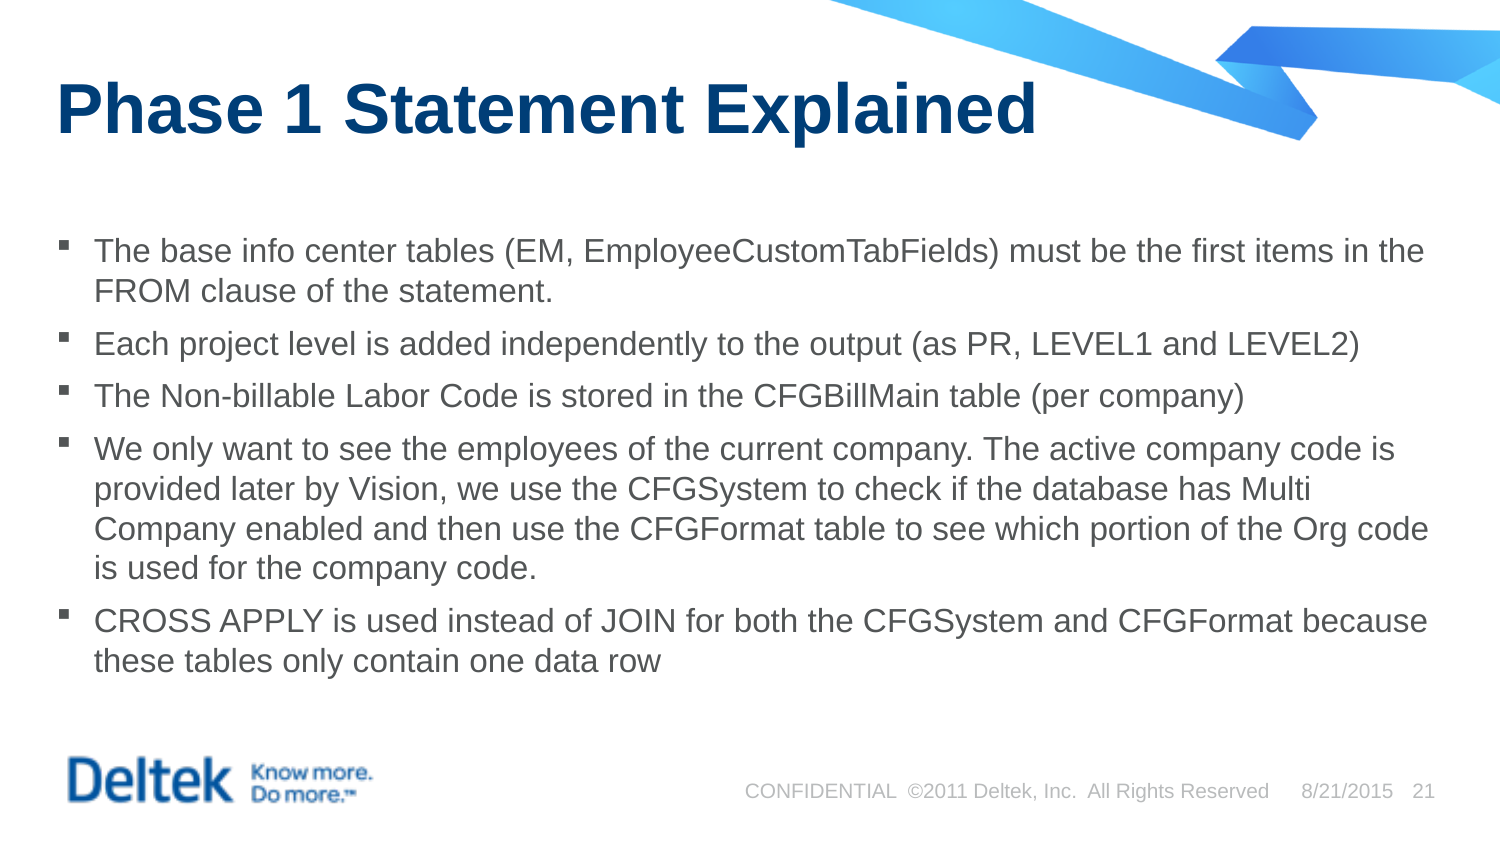

# Phase 1 Statement Explained
The base info center tables (EM, EmployeeCustomTabFields) must be the first items in the FROM clause of the statement.
Each project level is added independently to the output (as PR, LEVEL1 and LEVEL2)
The Non-billable Labor Code is stored in the CFGBillMain table (per company)
We only want to see the employees of the current company. The active company code is provided later by Vision, we use the CFGSystem to check if the database has Multi Company enabled and then use the CFGFormat table to see which portion of the Org code is used for the company code.
CROSS APPLY is used instead of JOIN for both the CFGSystem and CFGFormat because these tables only contain one data row
CONFIDENTIAL  ©2011 Deltek, Inc.  All Rights Reserved
8/21/2015
21